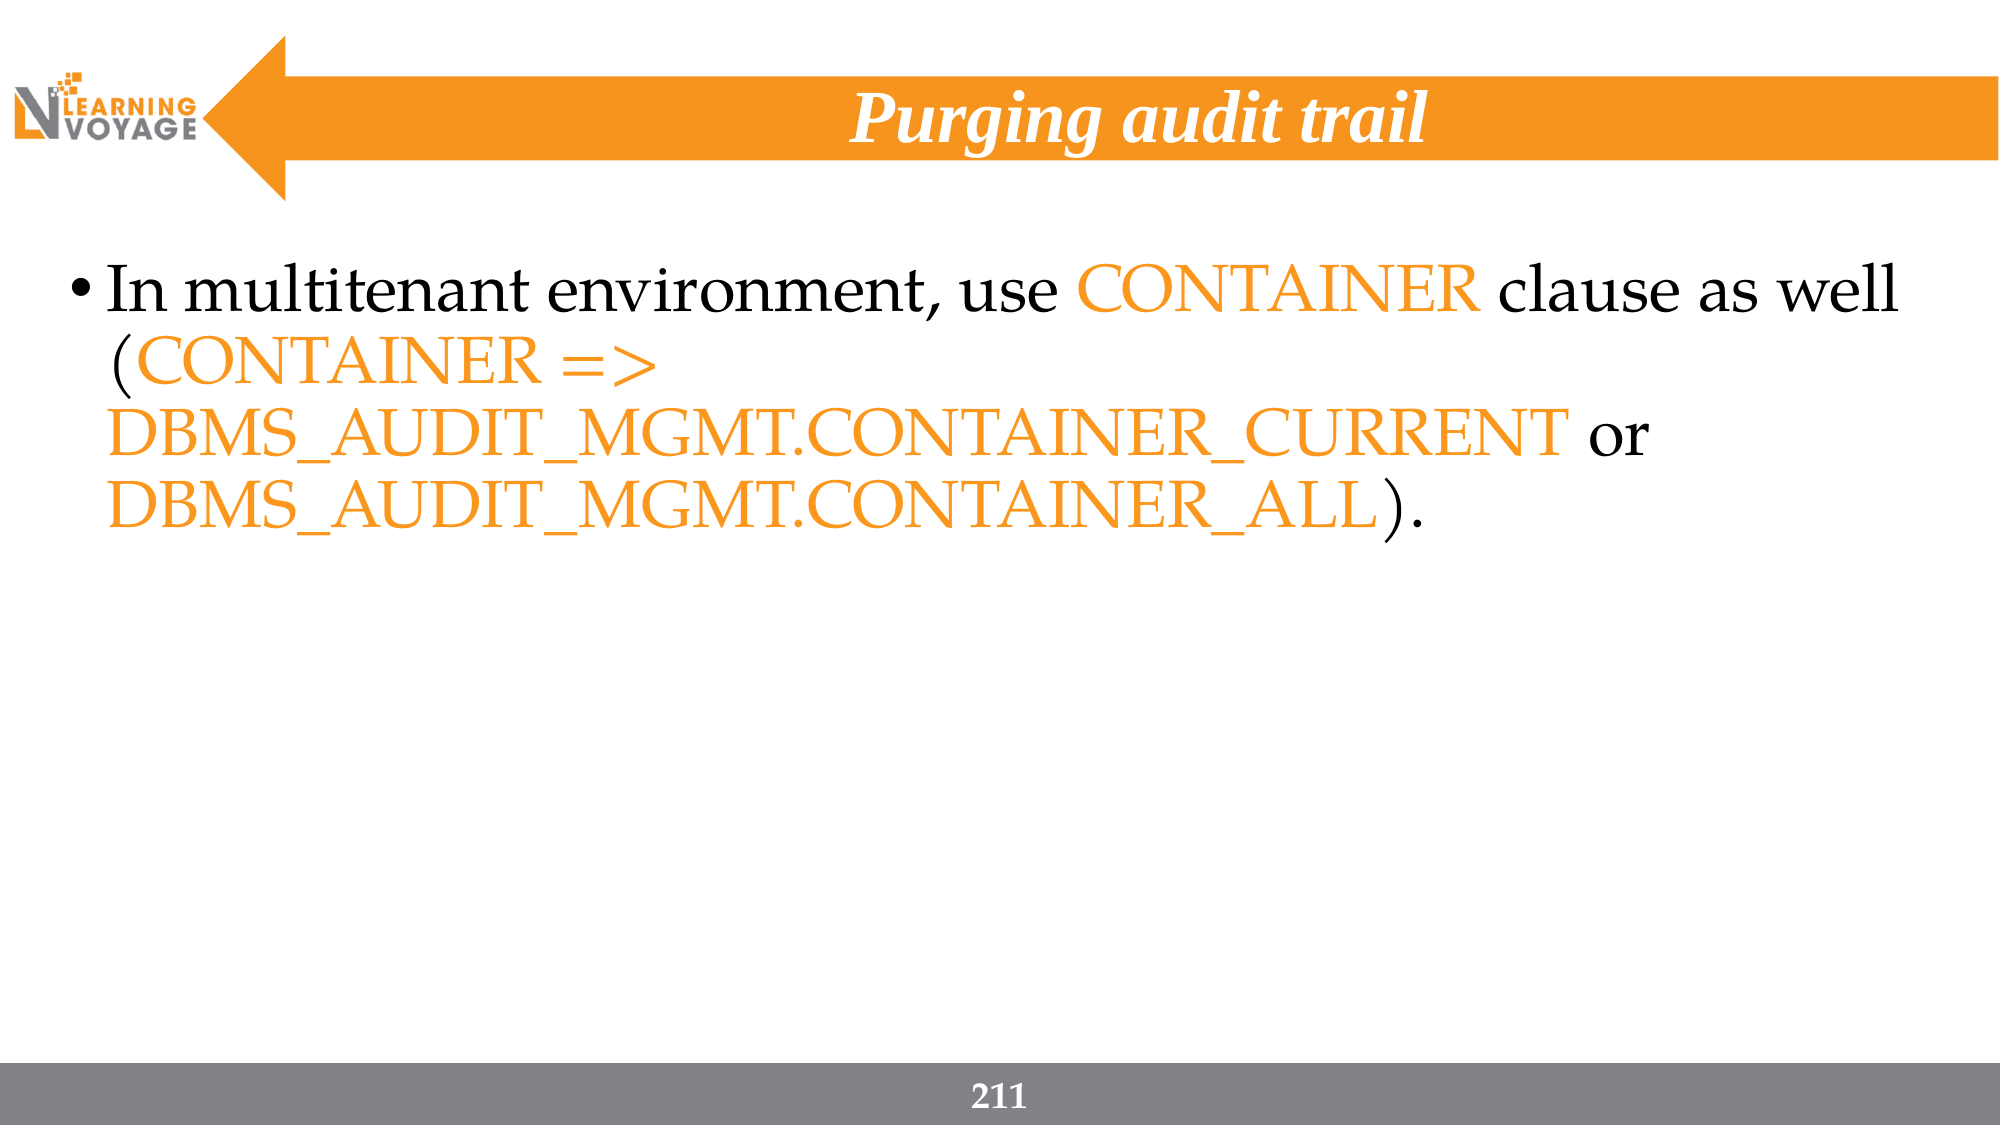

# Purging audit trail
In multitenant environment, use CONTAINER clause as well (CONTAINER => DBMS_AUDIT_MGMT.CONTAINER_CURRENT or DBMS_AUDIT_MGMT.CONTAINER_ALL).

211